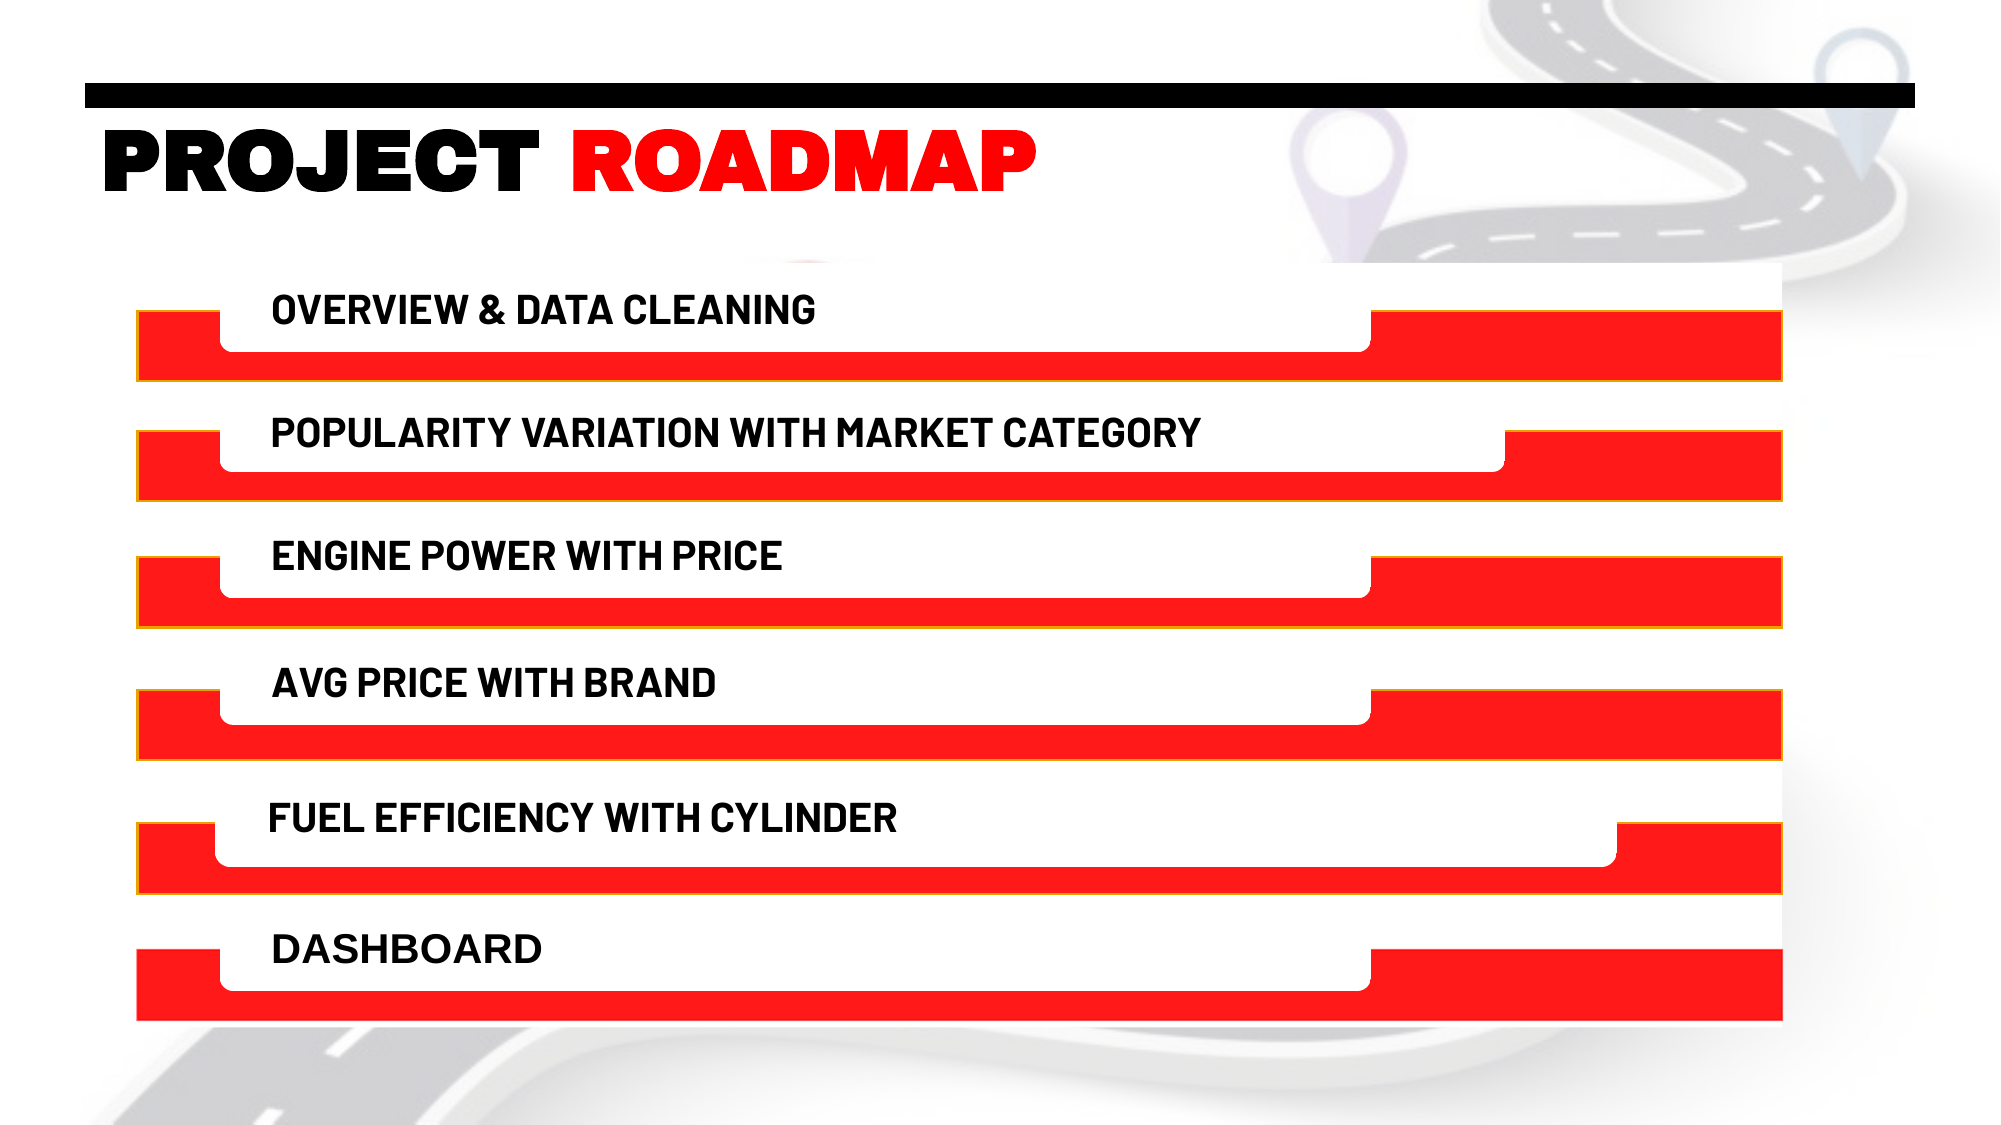

# PROJECT ROADMAP
OVERVIEW & DATA CLEANING
POPULARITY VARIATION WITH MARKET CATEGORY
ENGINE POWER WITH PRICE
AVG PRICE WITH BRAND
FUEL EFFICIENCY WITH CYLINDER
DASHBOARD